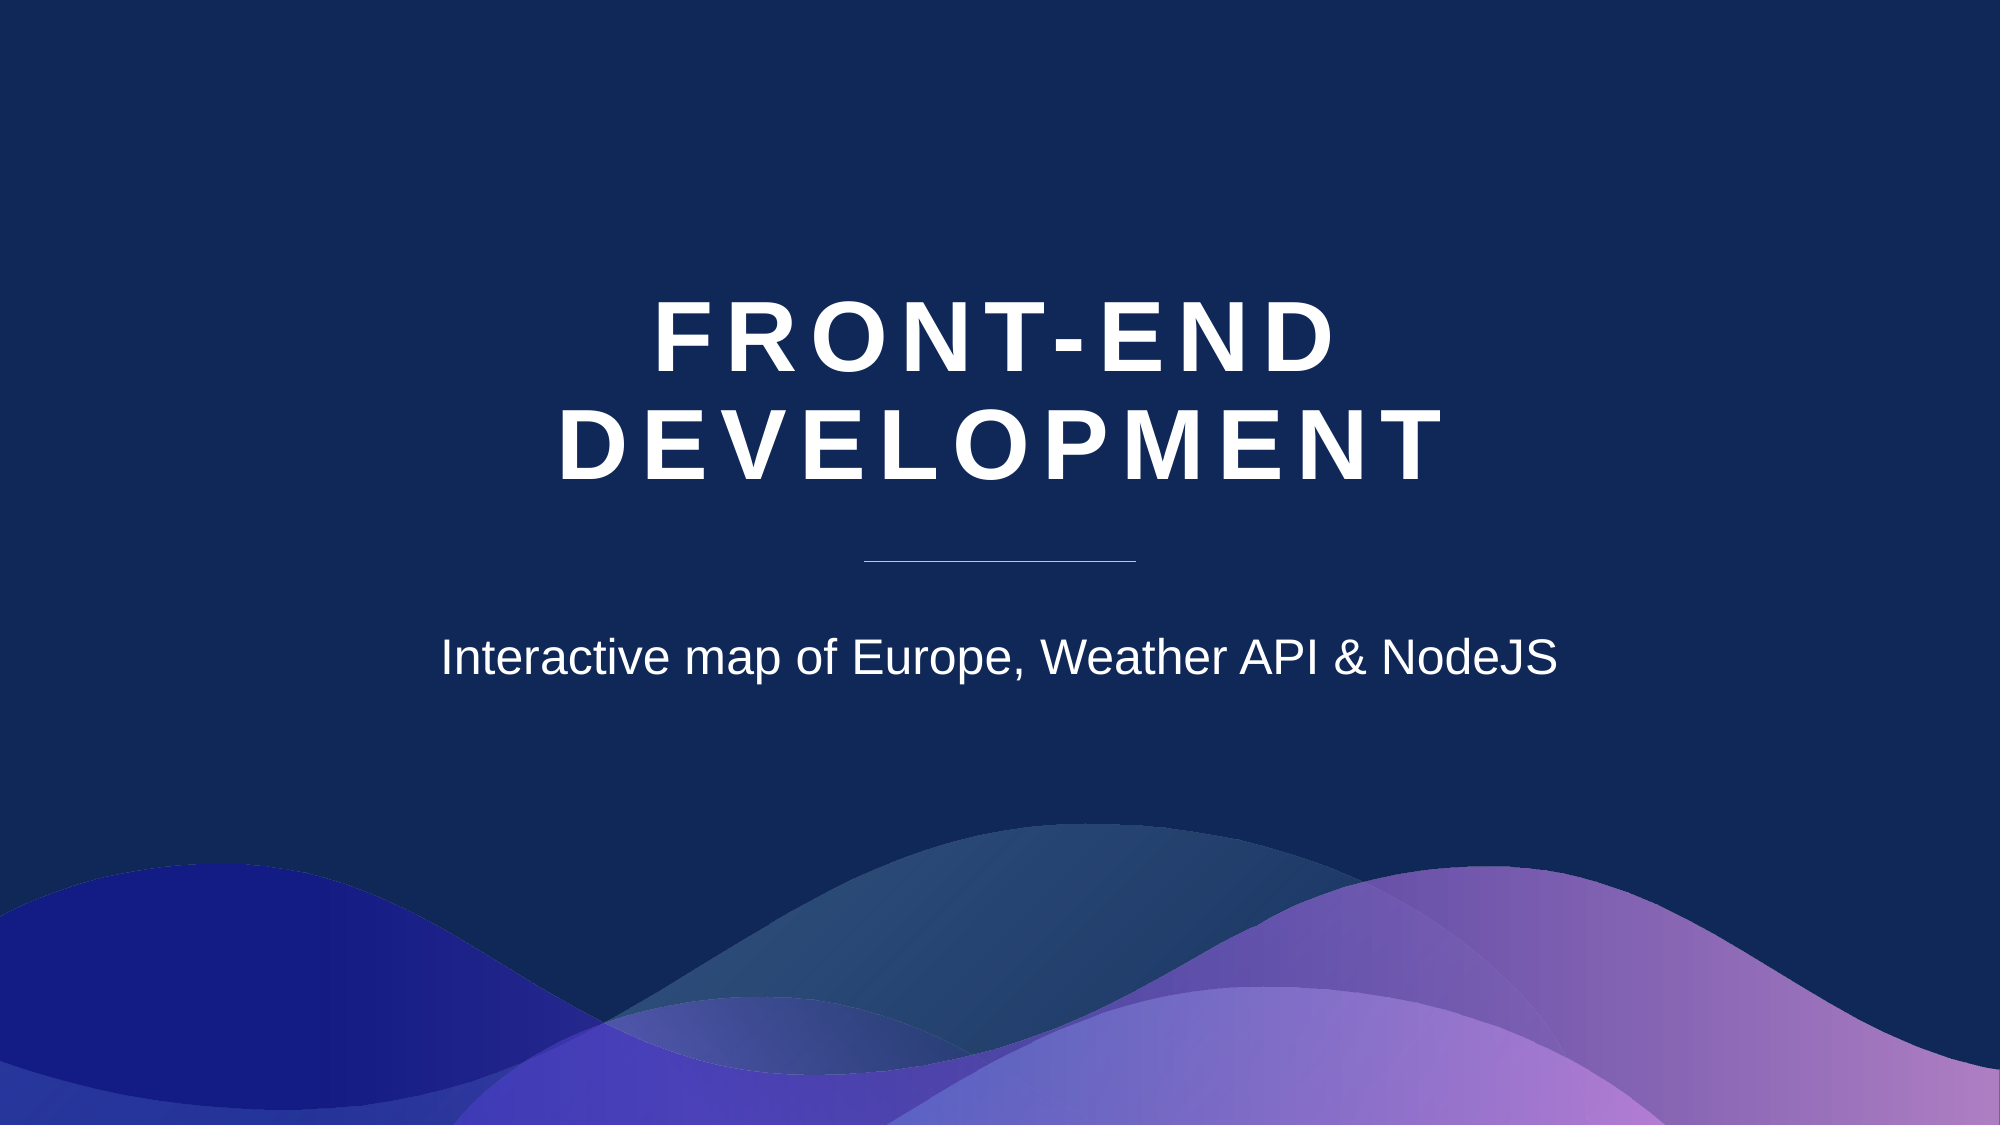

# Front-end development
Interactive map of Europe, Weather API & NodeJS